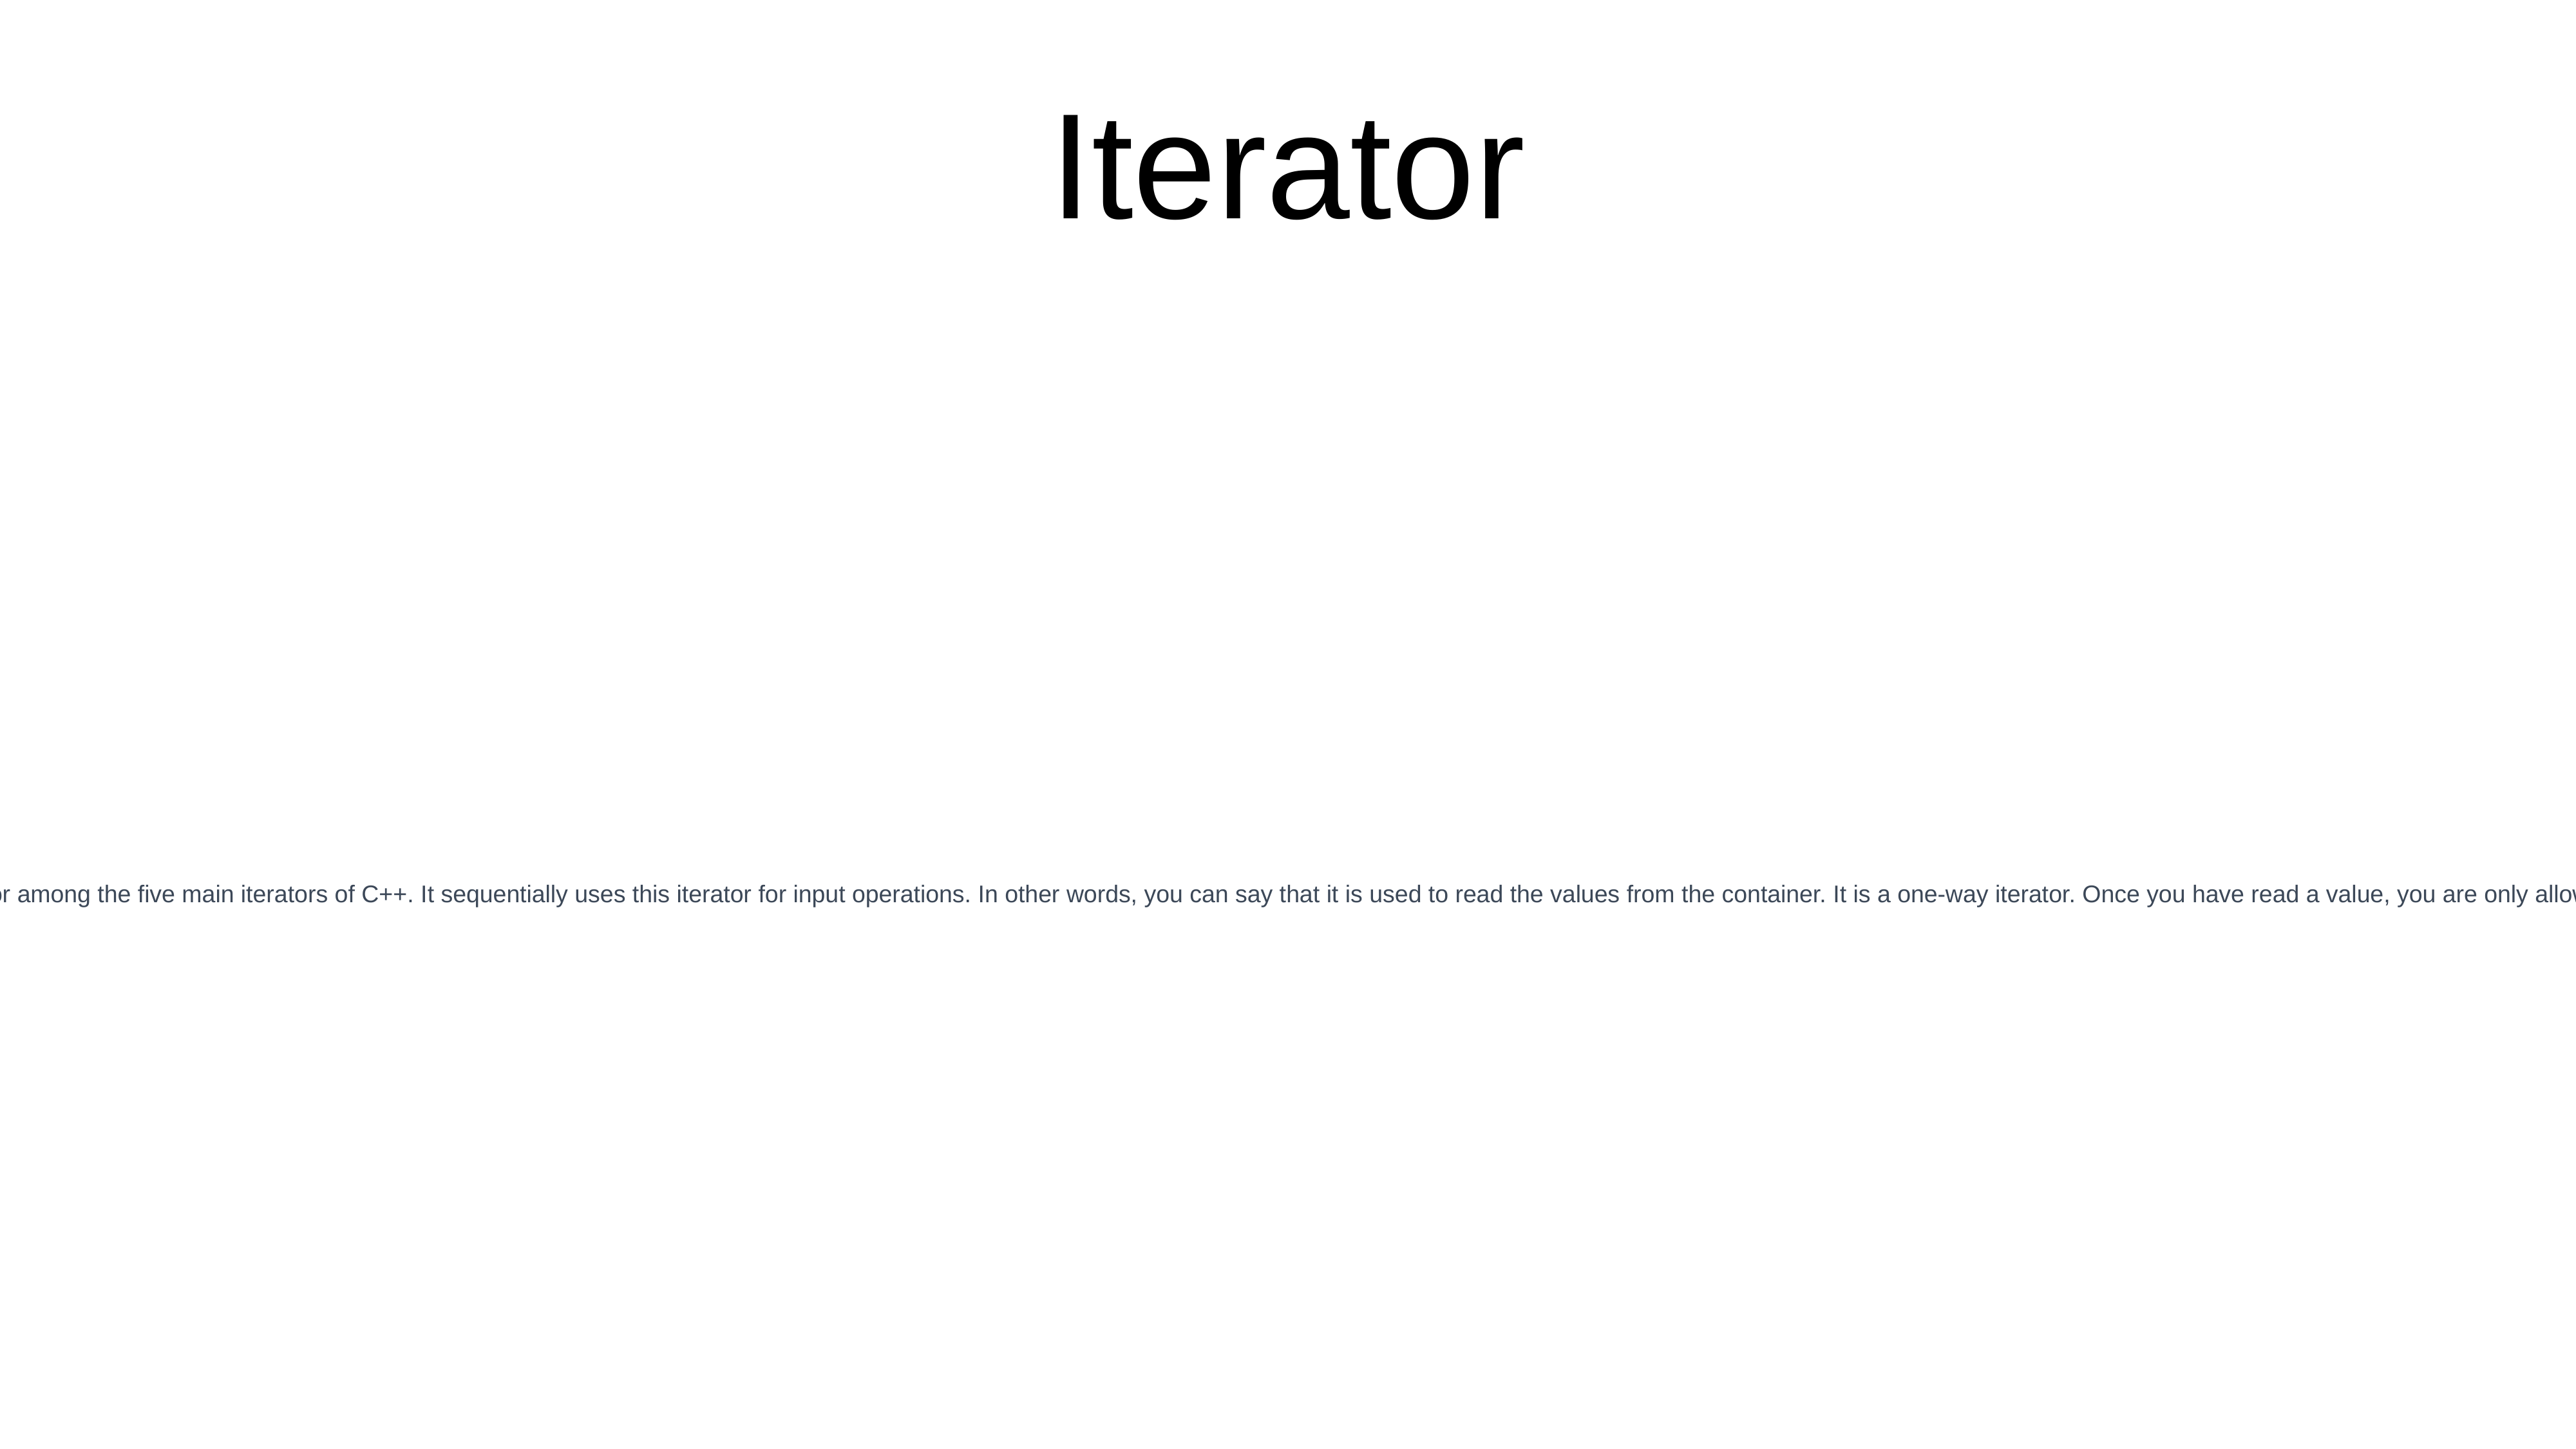

# Iterator

Input Iterators in C++
The input iterator is the simplest and least used iterator among the five main iterators of C++. It sequentially uses this iterator for input operations. In other words, you can say that it is used to read the values from the container. It is a one-way iterator. Once you have read a value, you are only allowed to increment the iterator. You can not decrement the input iterator in any way.